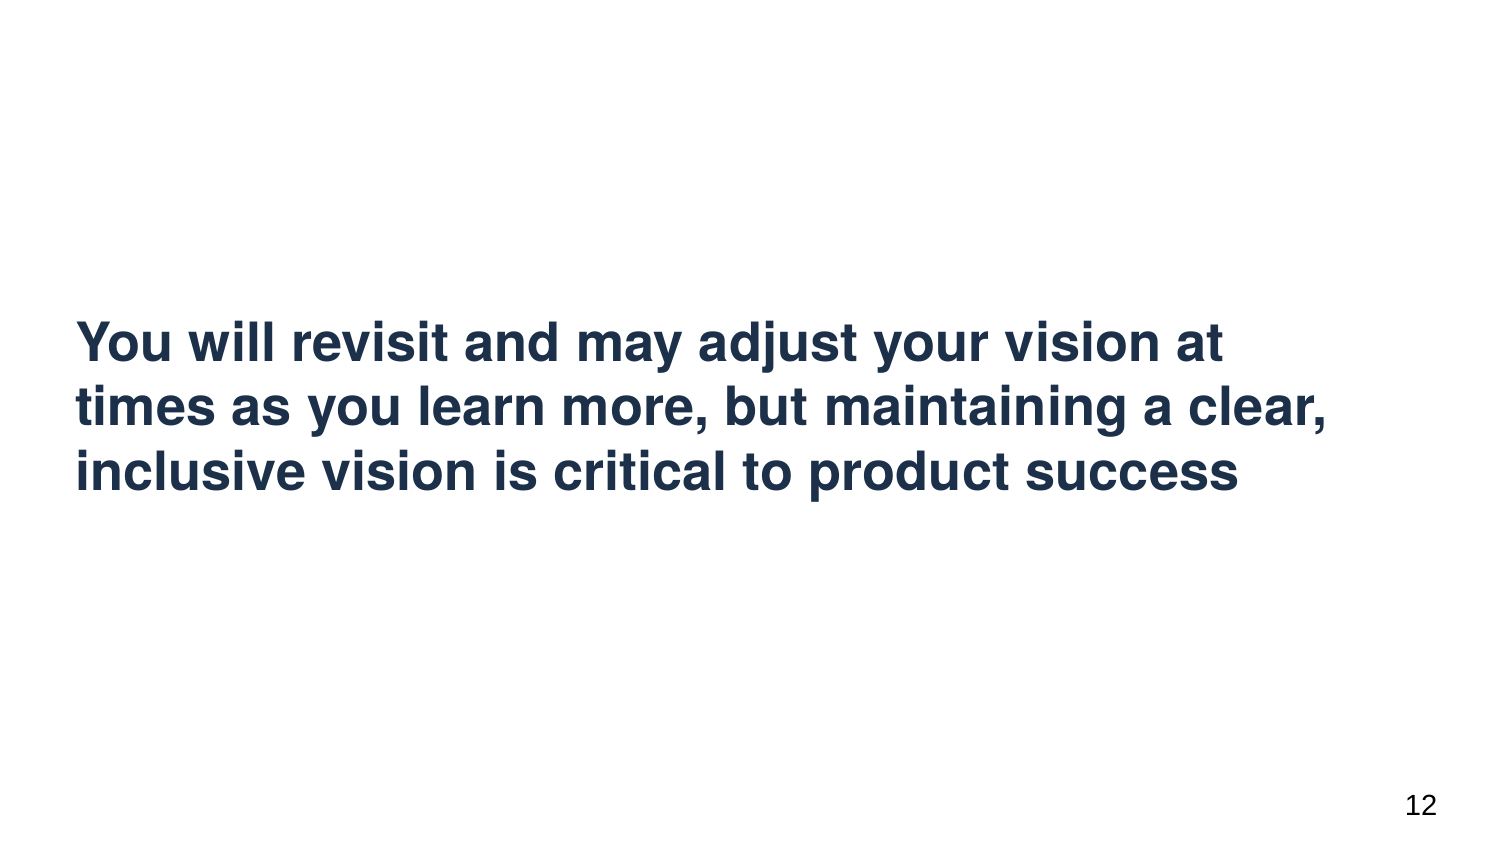

# You will revisit and may adjust your vision at times as you learn more, but maintaining a clear, inclusive vision is critical to product success
12